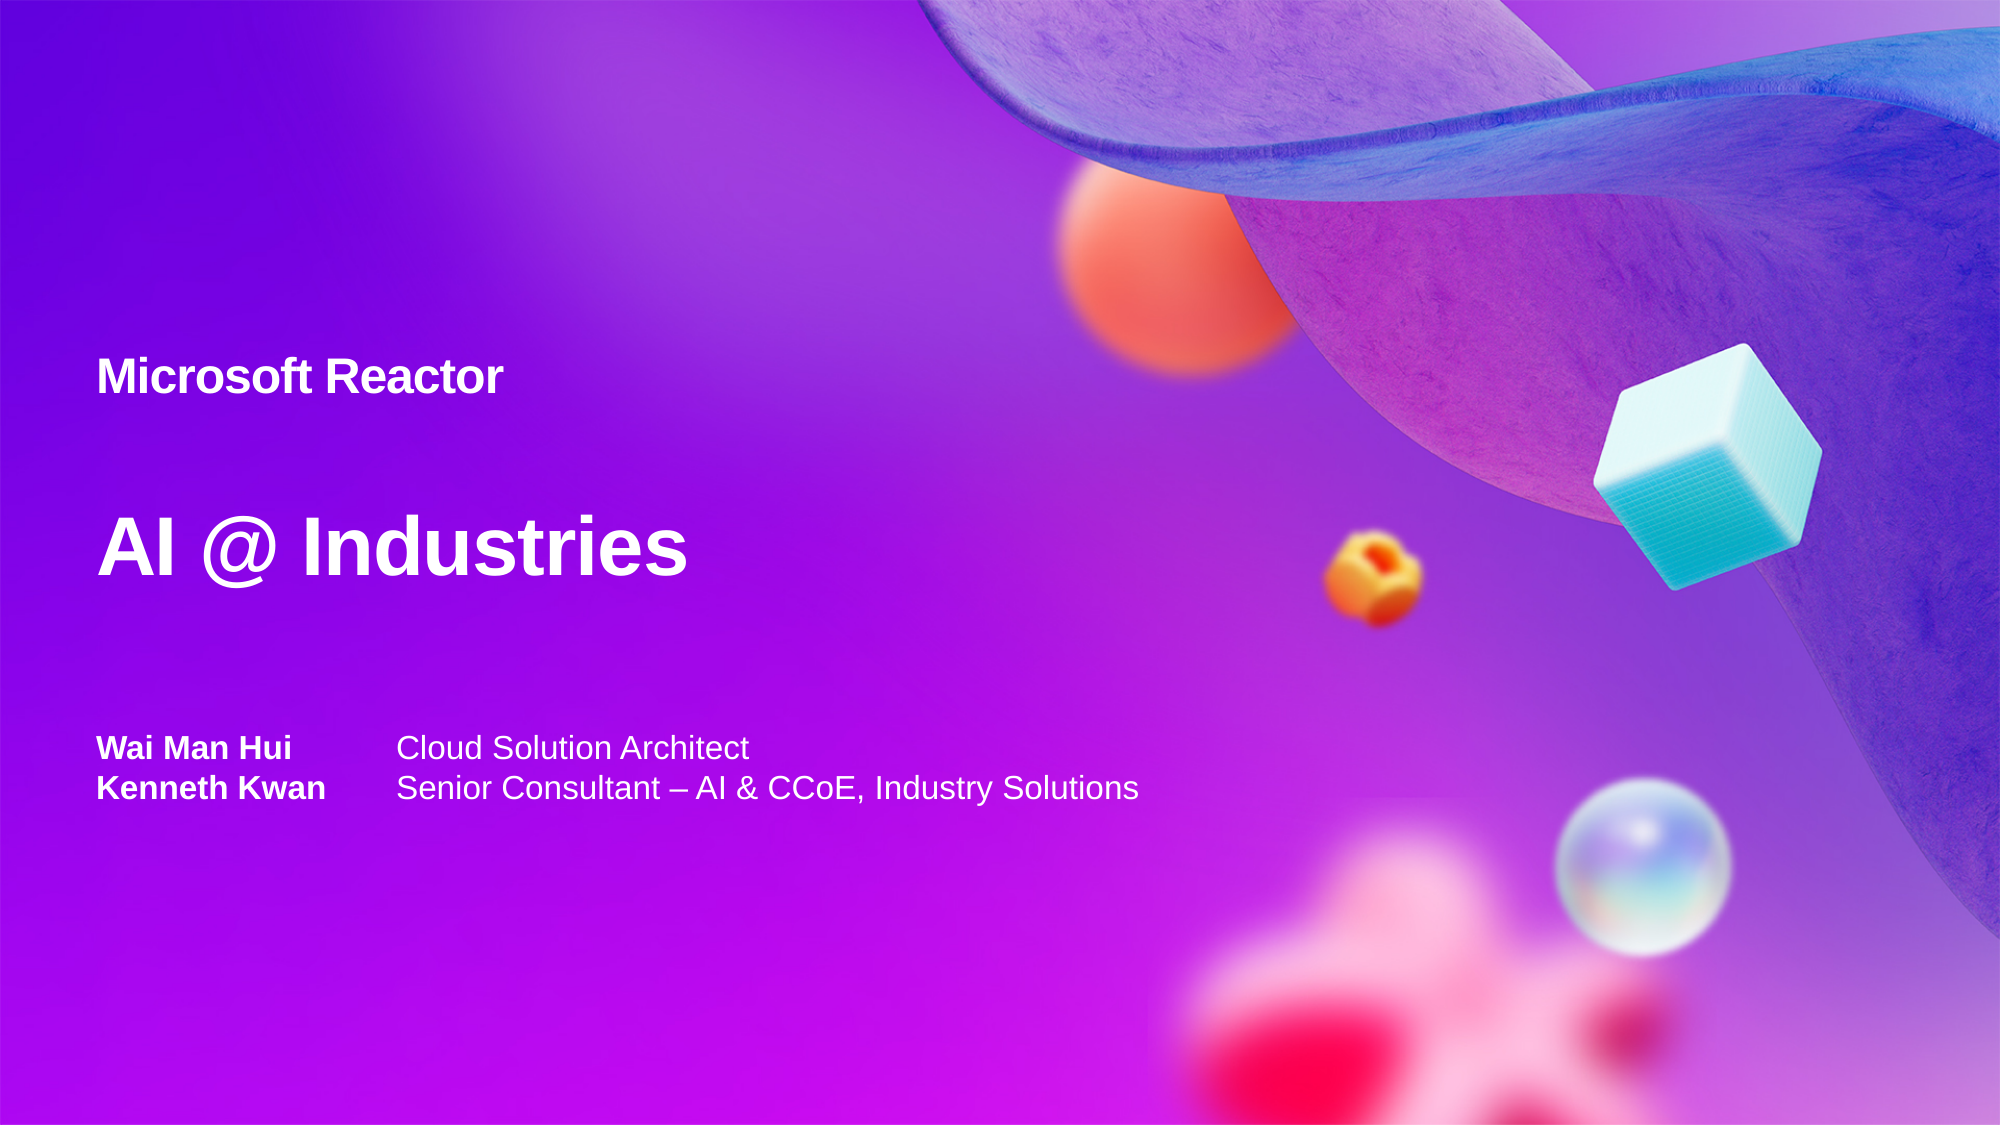

# Microsoft Reactor AI @ Industries
Wai Man Hui	Cloud Solution Architect
Kenneth Kwan	Senior Consultant – AI & CCoE, Industry Solutions